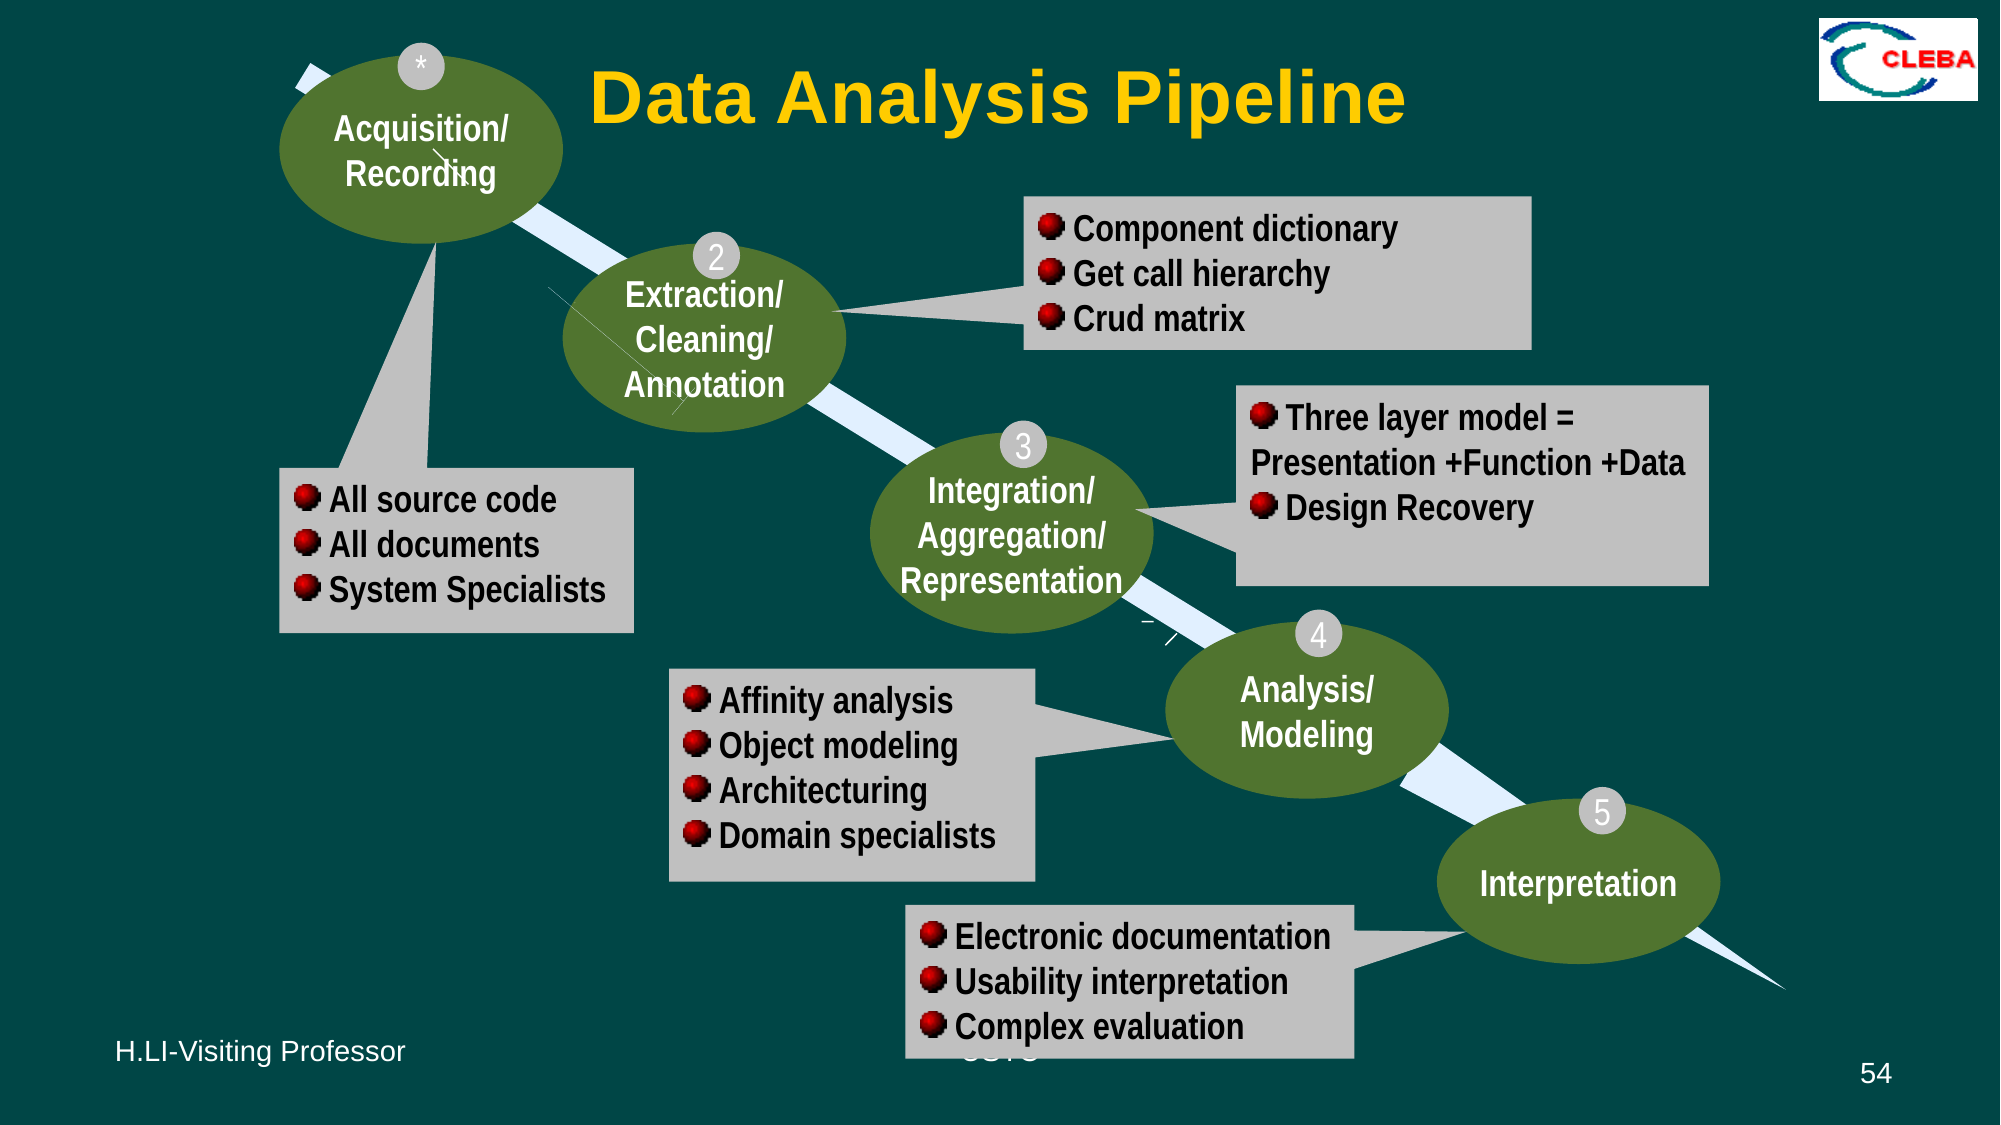

# Data Analysis Pipeline
*
Acquisition/
Recording

 Component dictionary
 Get call hierarchy
 Crud matrix
2
Extraction/
Cleaning/
Annotation

 Three layer model =   Presentation +Function +Data
 Design Recovery
3
Integration/
Aggregation/
Representation
 All source code
 All documents
 System Specialists

4

Analysis/
Modeling

 Affinity analysis
 Object modeling
 Architecturing
 Domain specialists
5
Interpretation
 Electronic documentation
 Usability interpretation
 Complex evaluation
H.LI-Visiting Professor
USTC
54